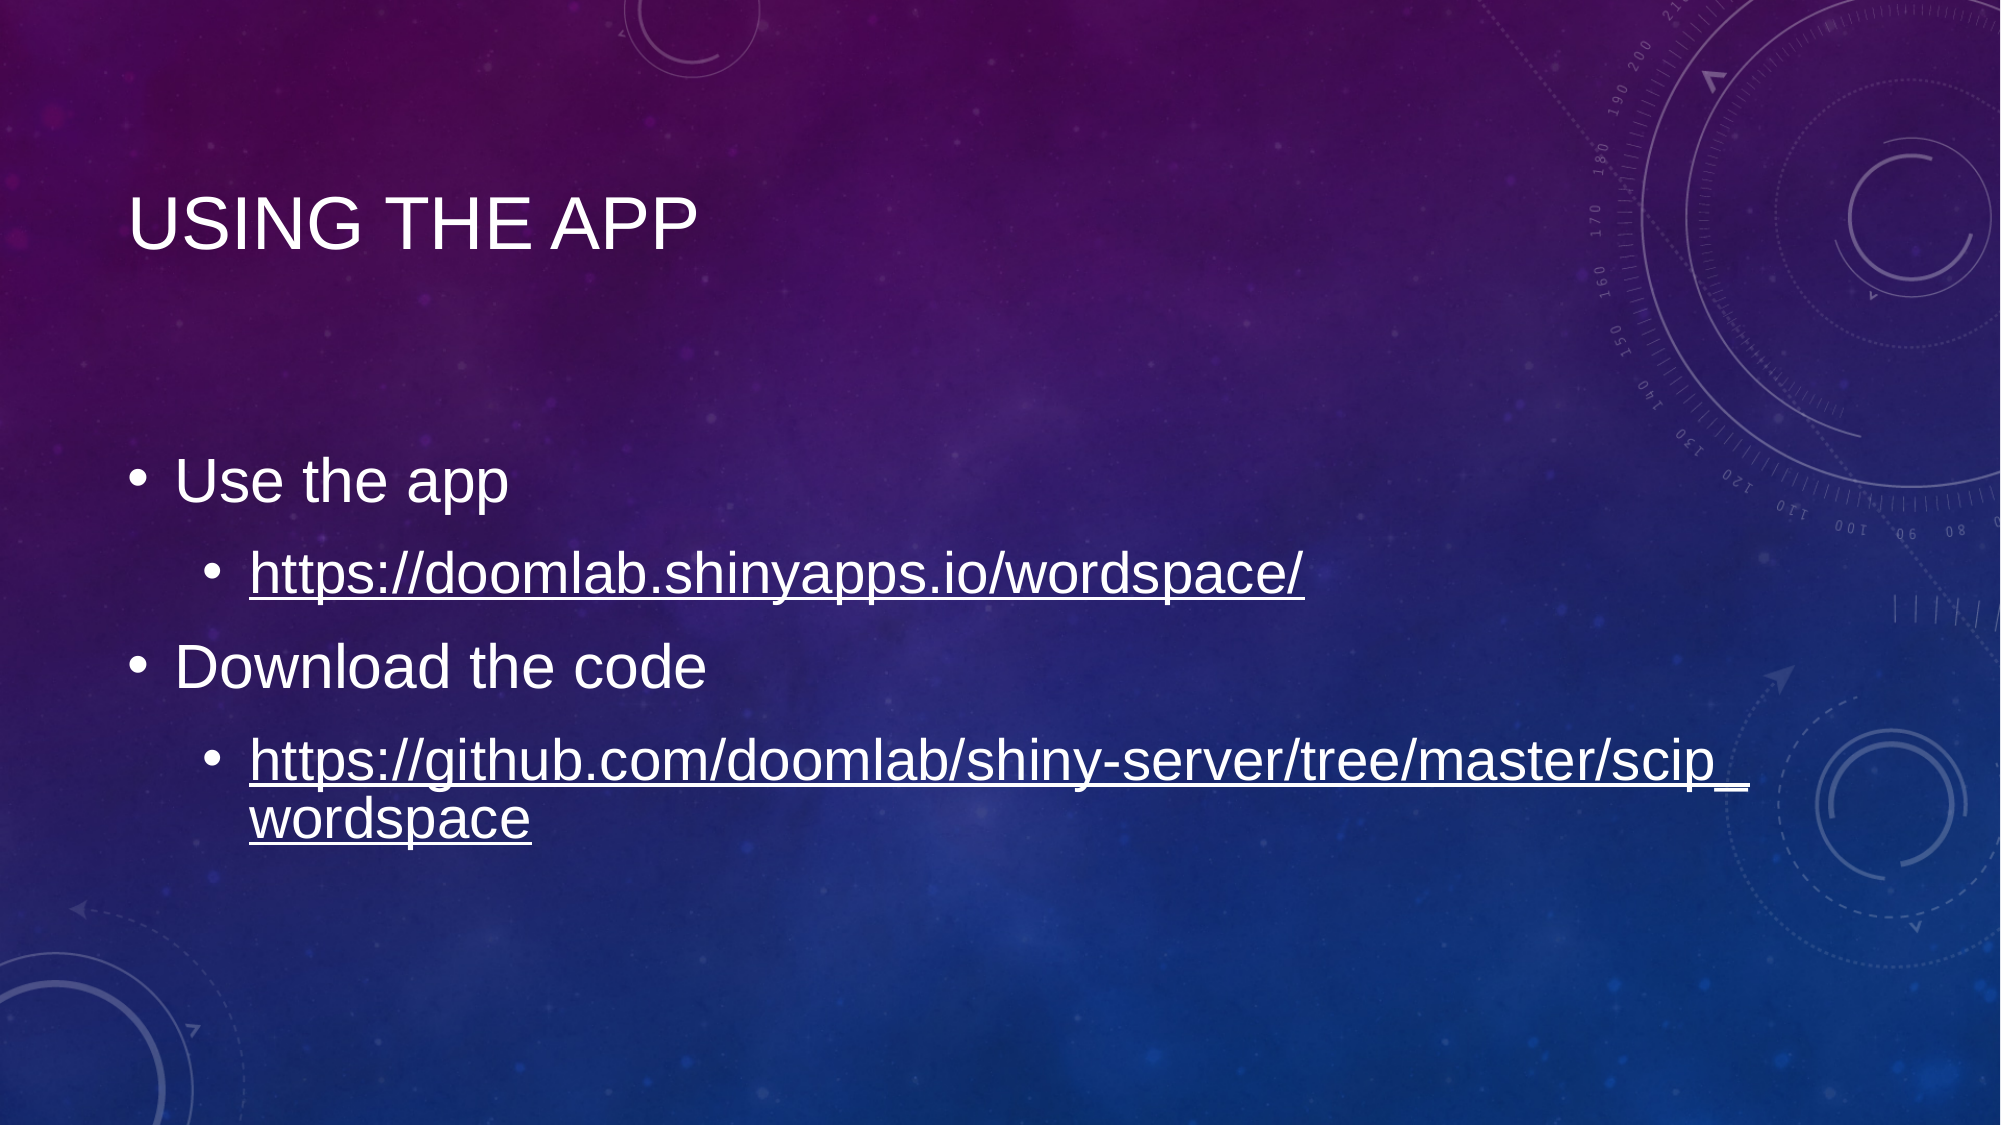

# Using the App
Use the app
https://doomlab.shinyapps.io/wordspace/
Download the code
https://github.com/doomlab/shiny-server/tree/master/scip_wordspace